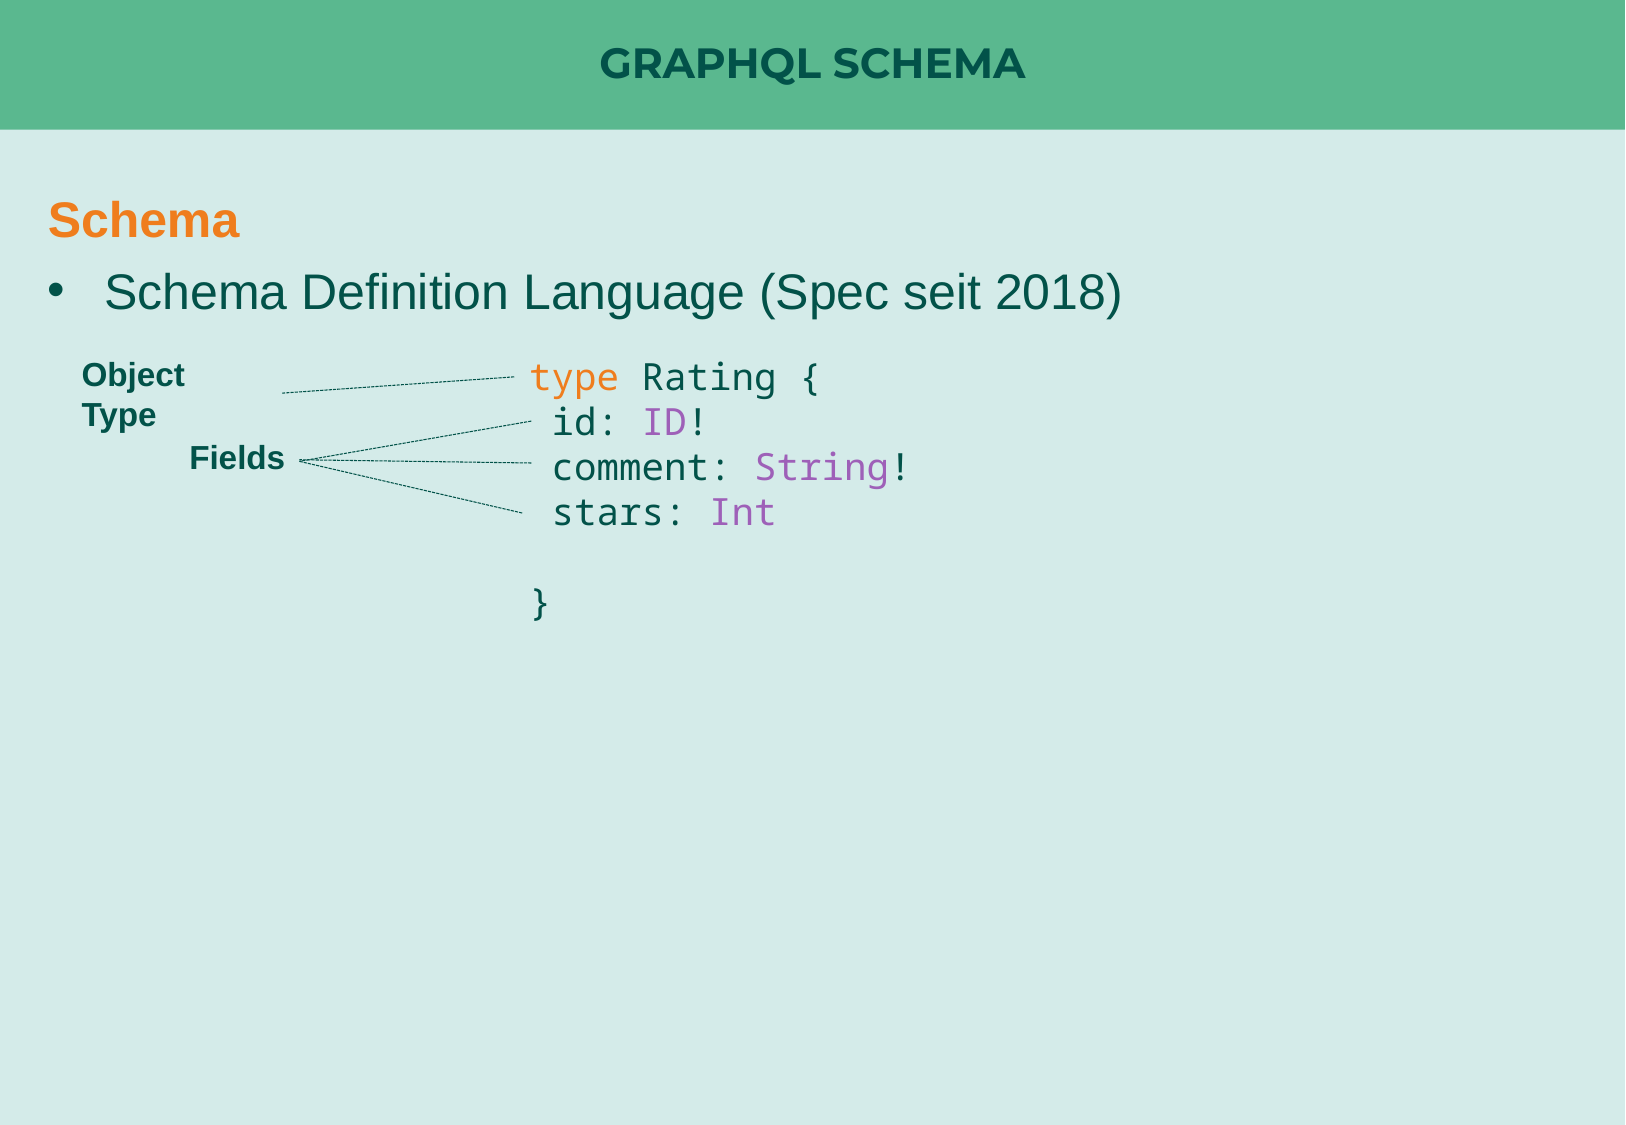

# GraphQL Schema
Schema
Schema Definition Language (Spec seit 2018)
Object Type
type Rating {
 id: ID!
 comment: String!
 stars: Int
}

Fields